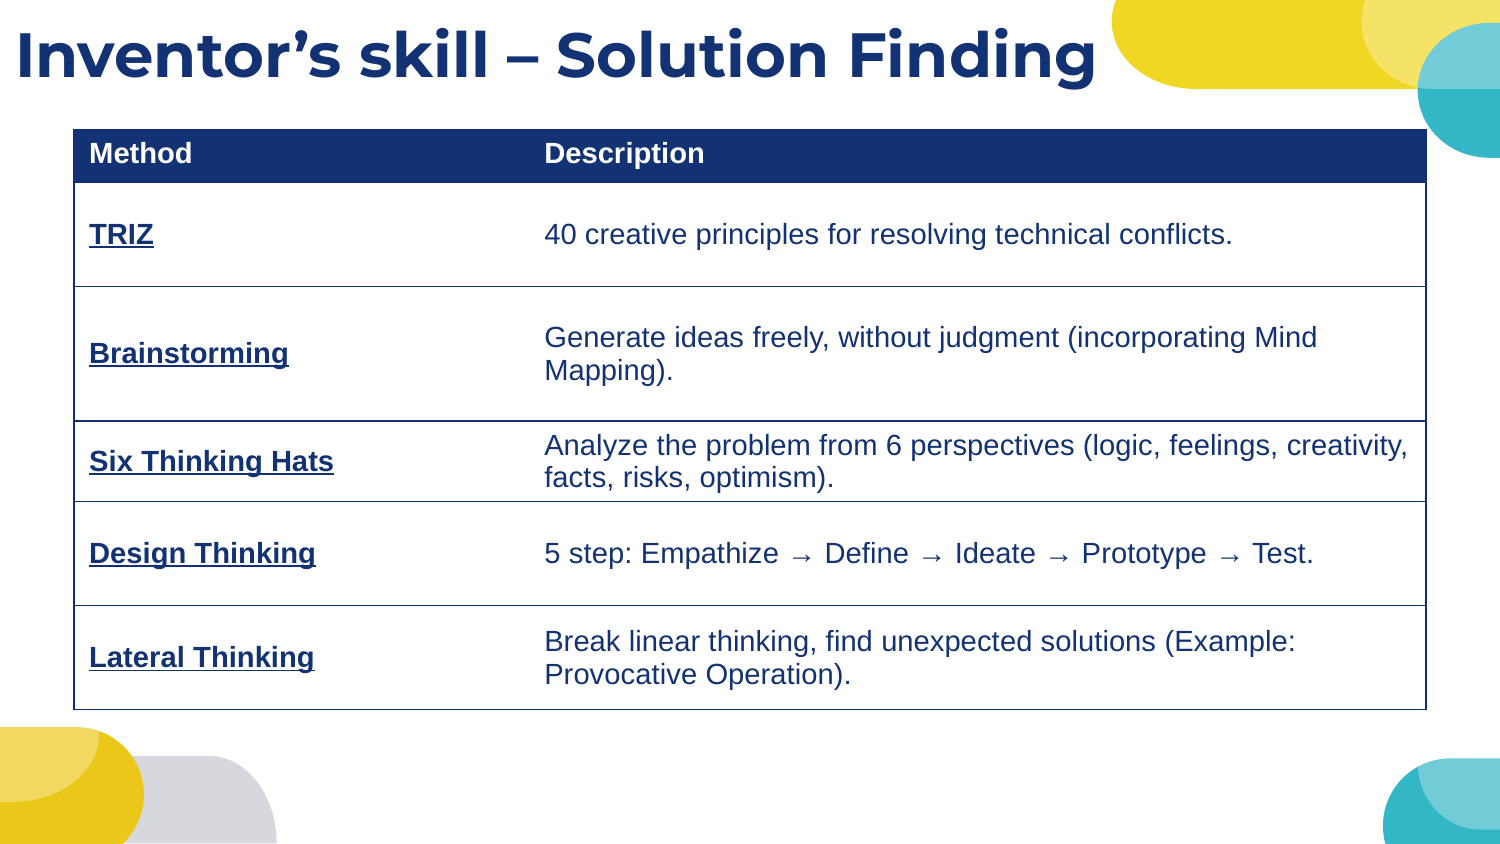

# Inventor’s skill – Solution Finding
| Method | Description |
| --- | --- |
| TRIZ | 40 creative principles for resolving technical conflicts. |
| Brainstorming | Generate ideas freely, without judgment (incorporating Mind Mapping). |
| Six Thinking Hats | Analyze the problem from 6 perspectives (logic, feelings, creativity, facts, risks, optimism). |
| Design Thinking | 5 step: Empathize → Define → Ideate → Prototype → Test. |
| Lateral Thinking | Break linear thinking, find unexpected solutions (Example: Provocative Operation). |